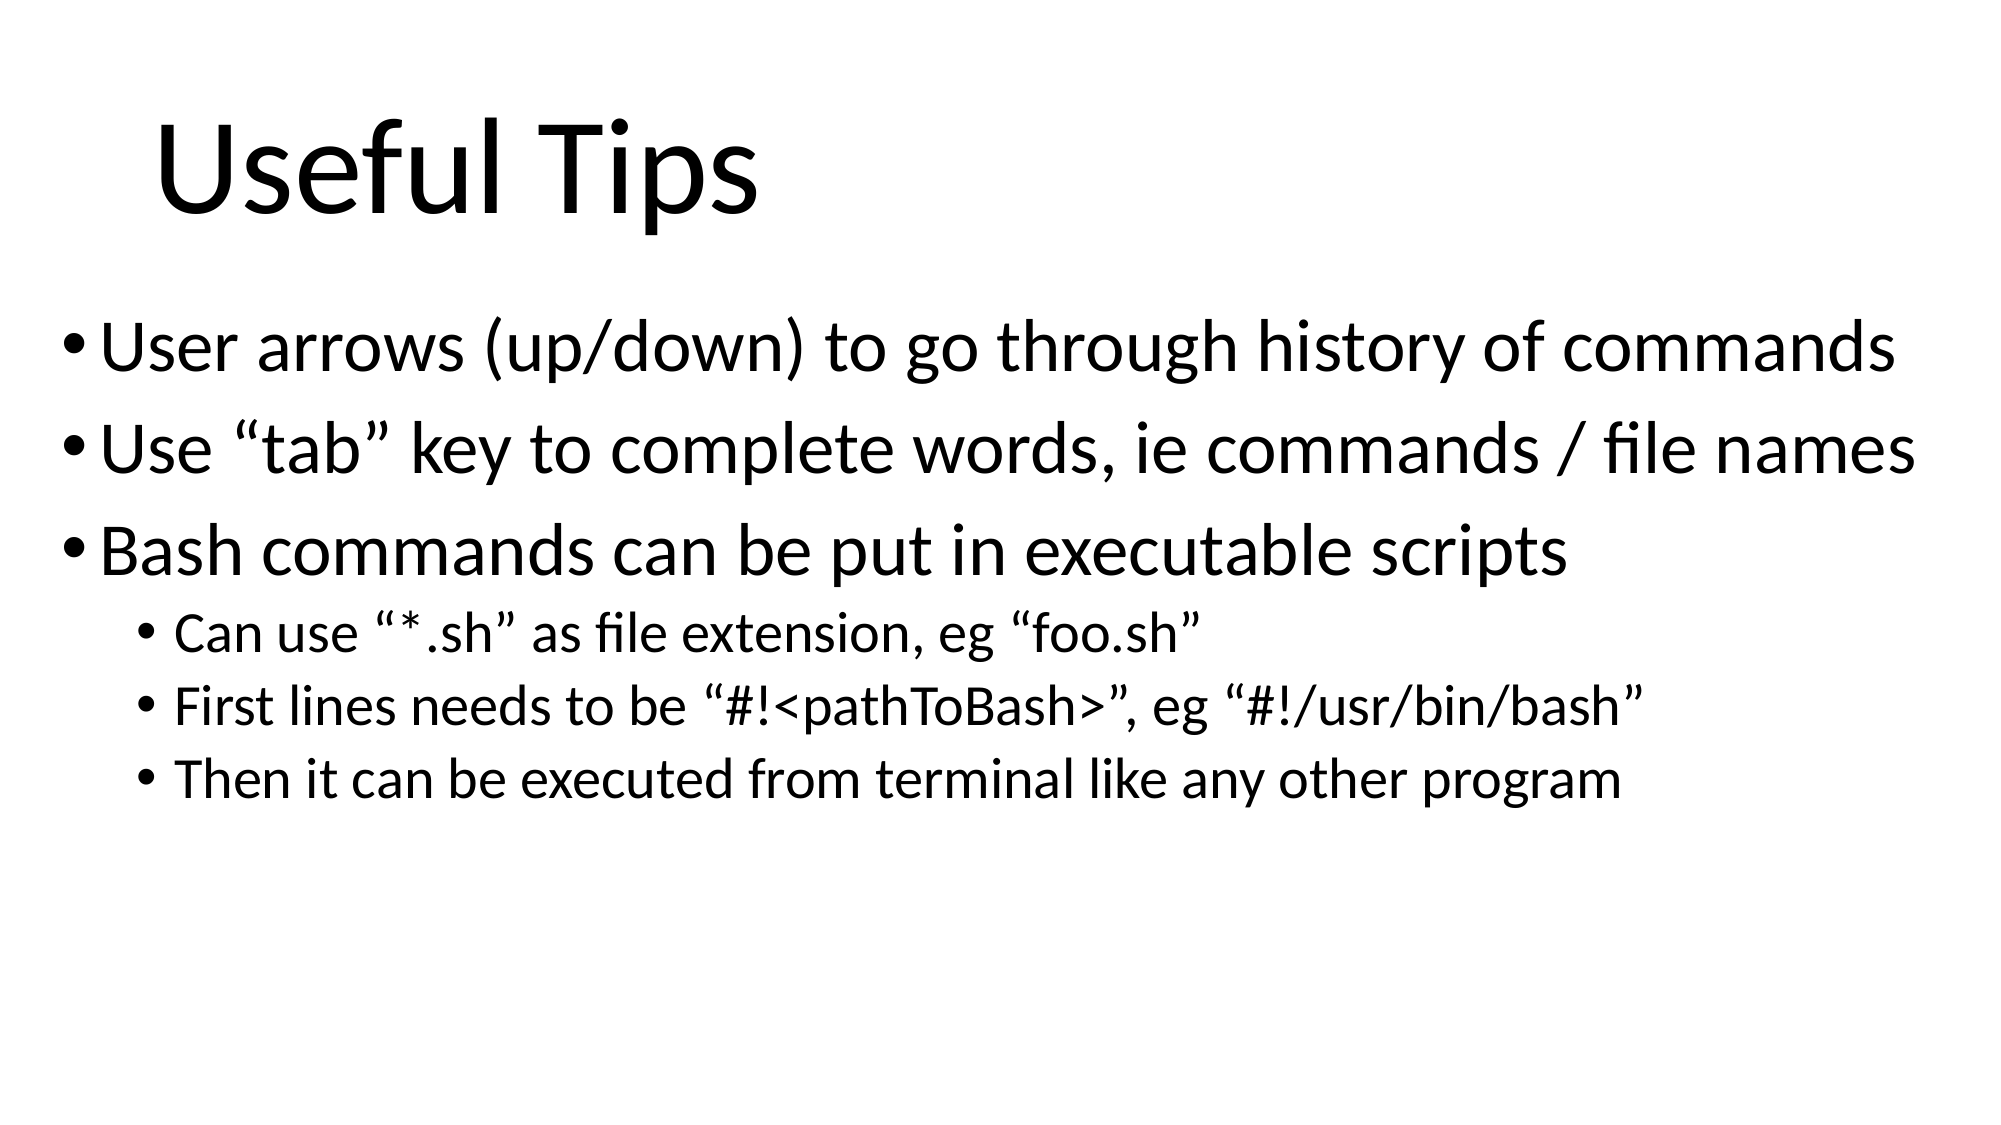

# Useful Tips
User arrows (up/down) to go through history of commands
Use “tab” key to complete words, ie commands / file names
Bash commands can be put in executable scripts
Can use “*.sh” as file extension, eg “foo.sh”
First lines needs to be “#!<pathToBash>”, eg “#!/usr/bin/bash”
Then it can be executed from terminal like any other program